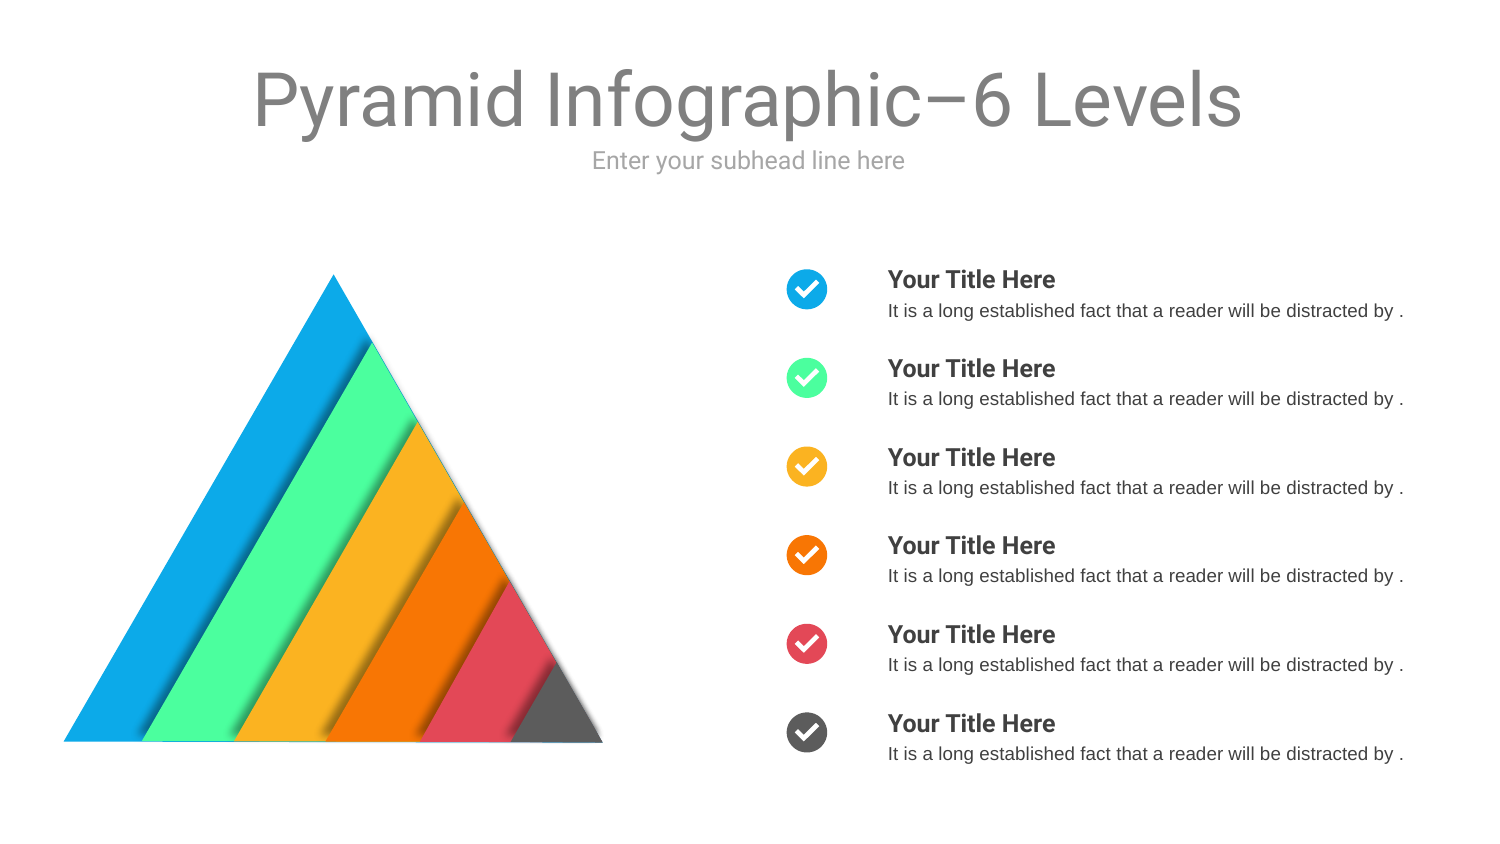

# Pyramid Infographic–6 Levels
Enter your subhead line here
Your Title Here
It is a long established fact that a reader will be distracted by .

Your Title Here
It is a long established fact that a reader will be distracted by .

Your Title Here
It is a long established fact that a reader will be distracted by .

Your Title Here
It is a long established fact that a reader will be distracted by .

Your Title Here
It is a long established fact that a reader will be distracted by .

Your Title Here
It is a long established fact that a reader will be distracted by .